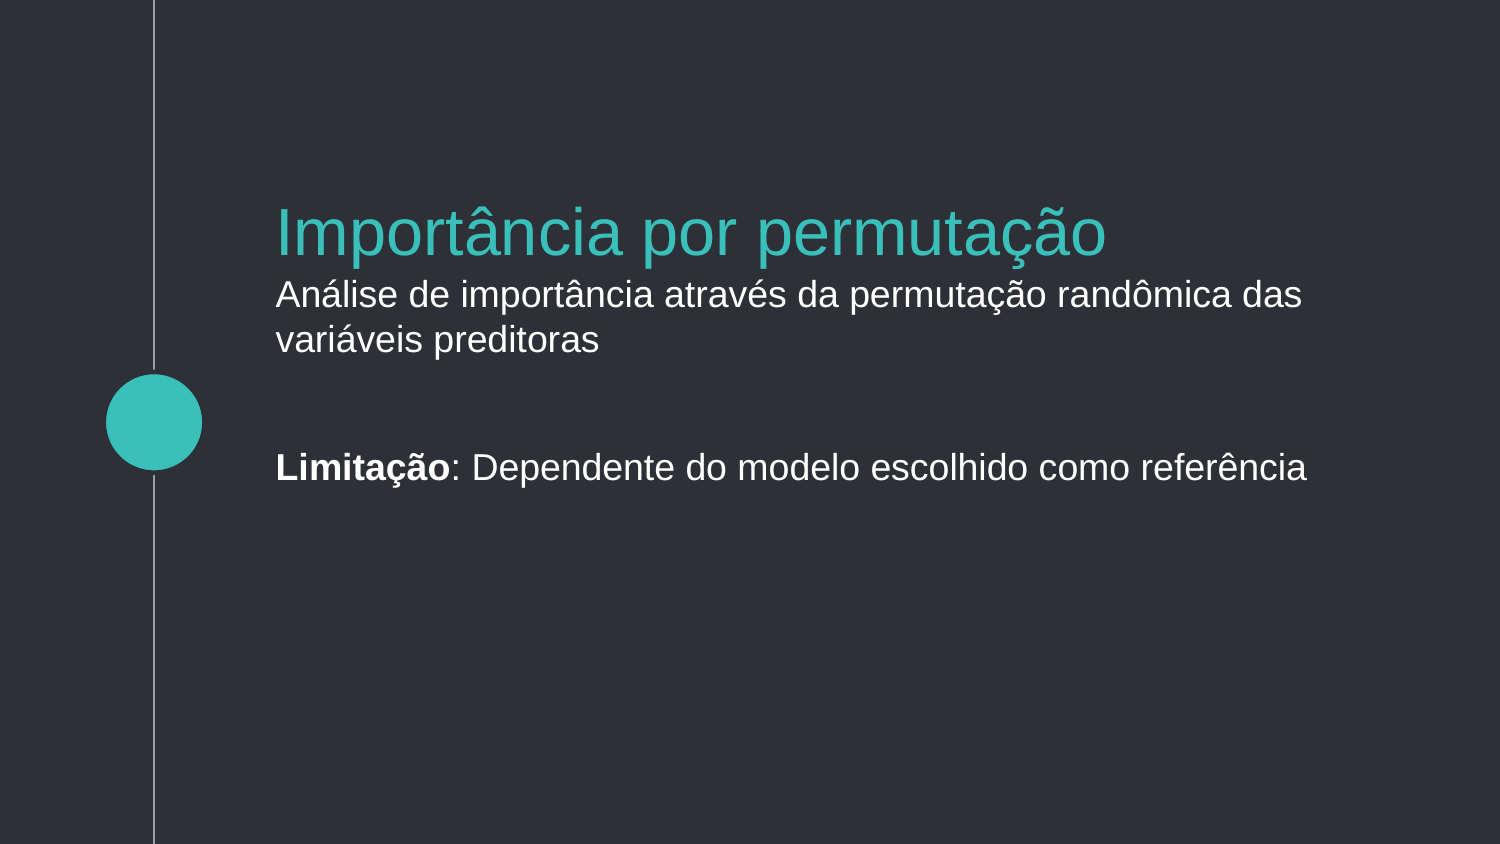

# Importância por permutação
Análise de importância através da permutação randômica das variáveis preditoras

Limitação: Dependente do modelo escolhido como referência